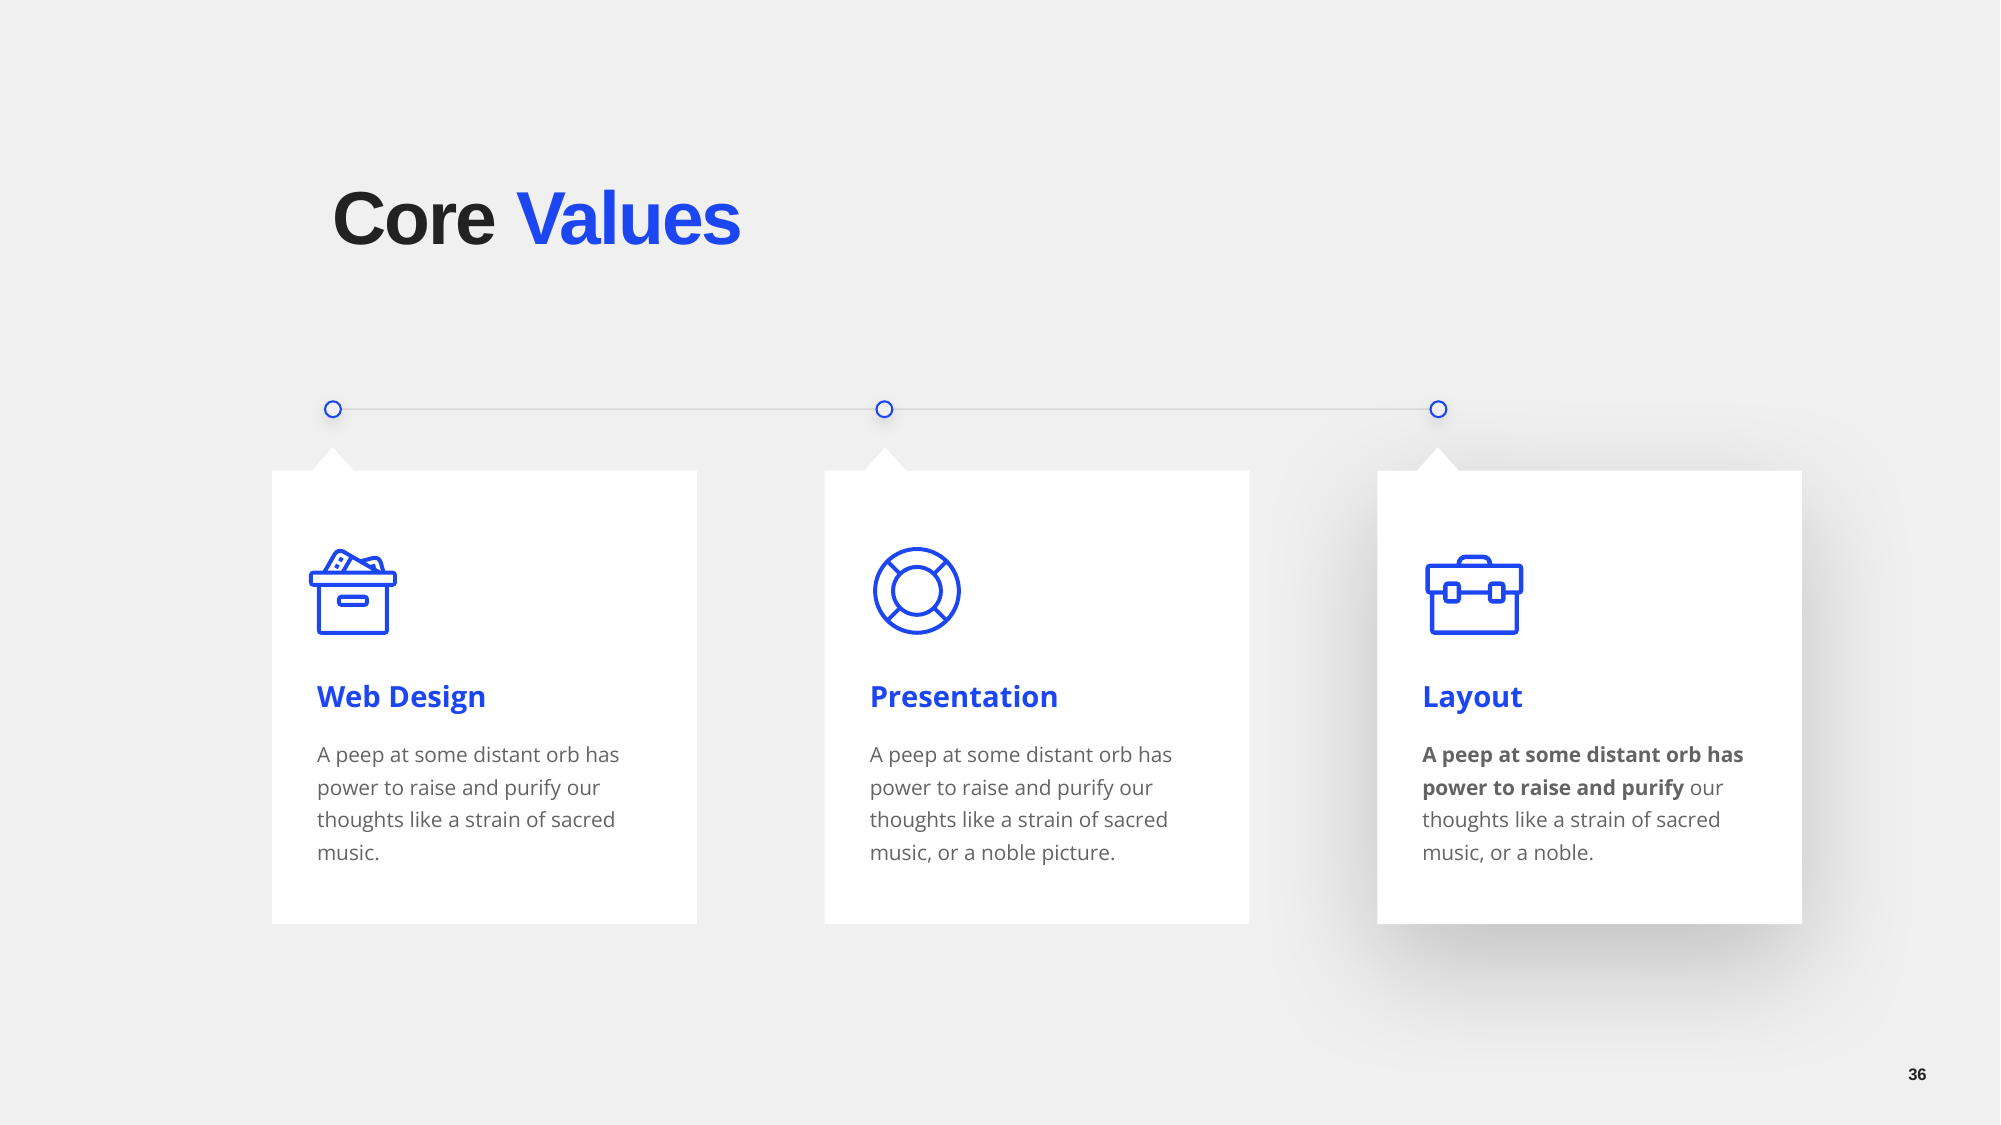

# Core Values

Web Design
A peep at some distant orb has power to raise and purify our thoughts like a strain of sacred music.
Presentation
A peep at some distant orb has power to raise and purify our thoughts like a strain of sacred music, or a noble picture.
Layout
A peep at some distant orb has power to raise and purify our thoughts like a strain of sacred music, or a noble.